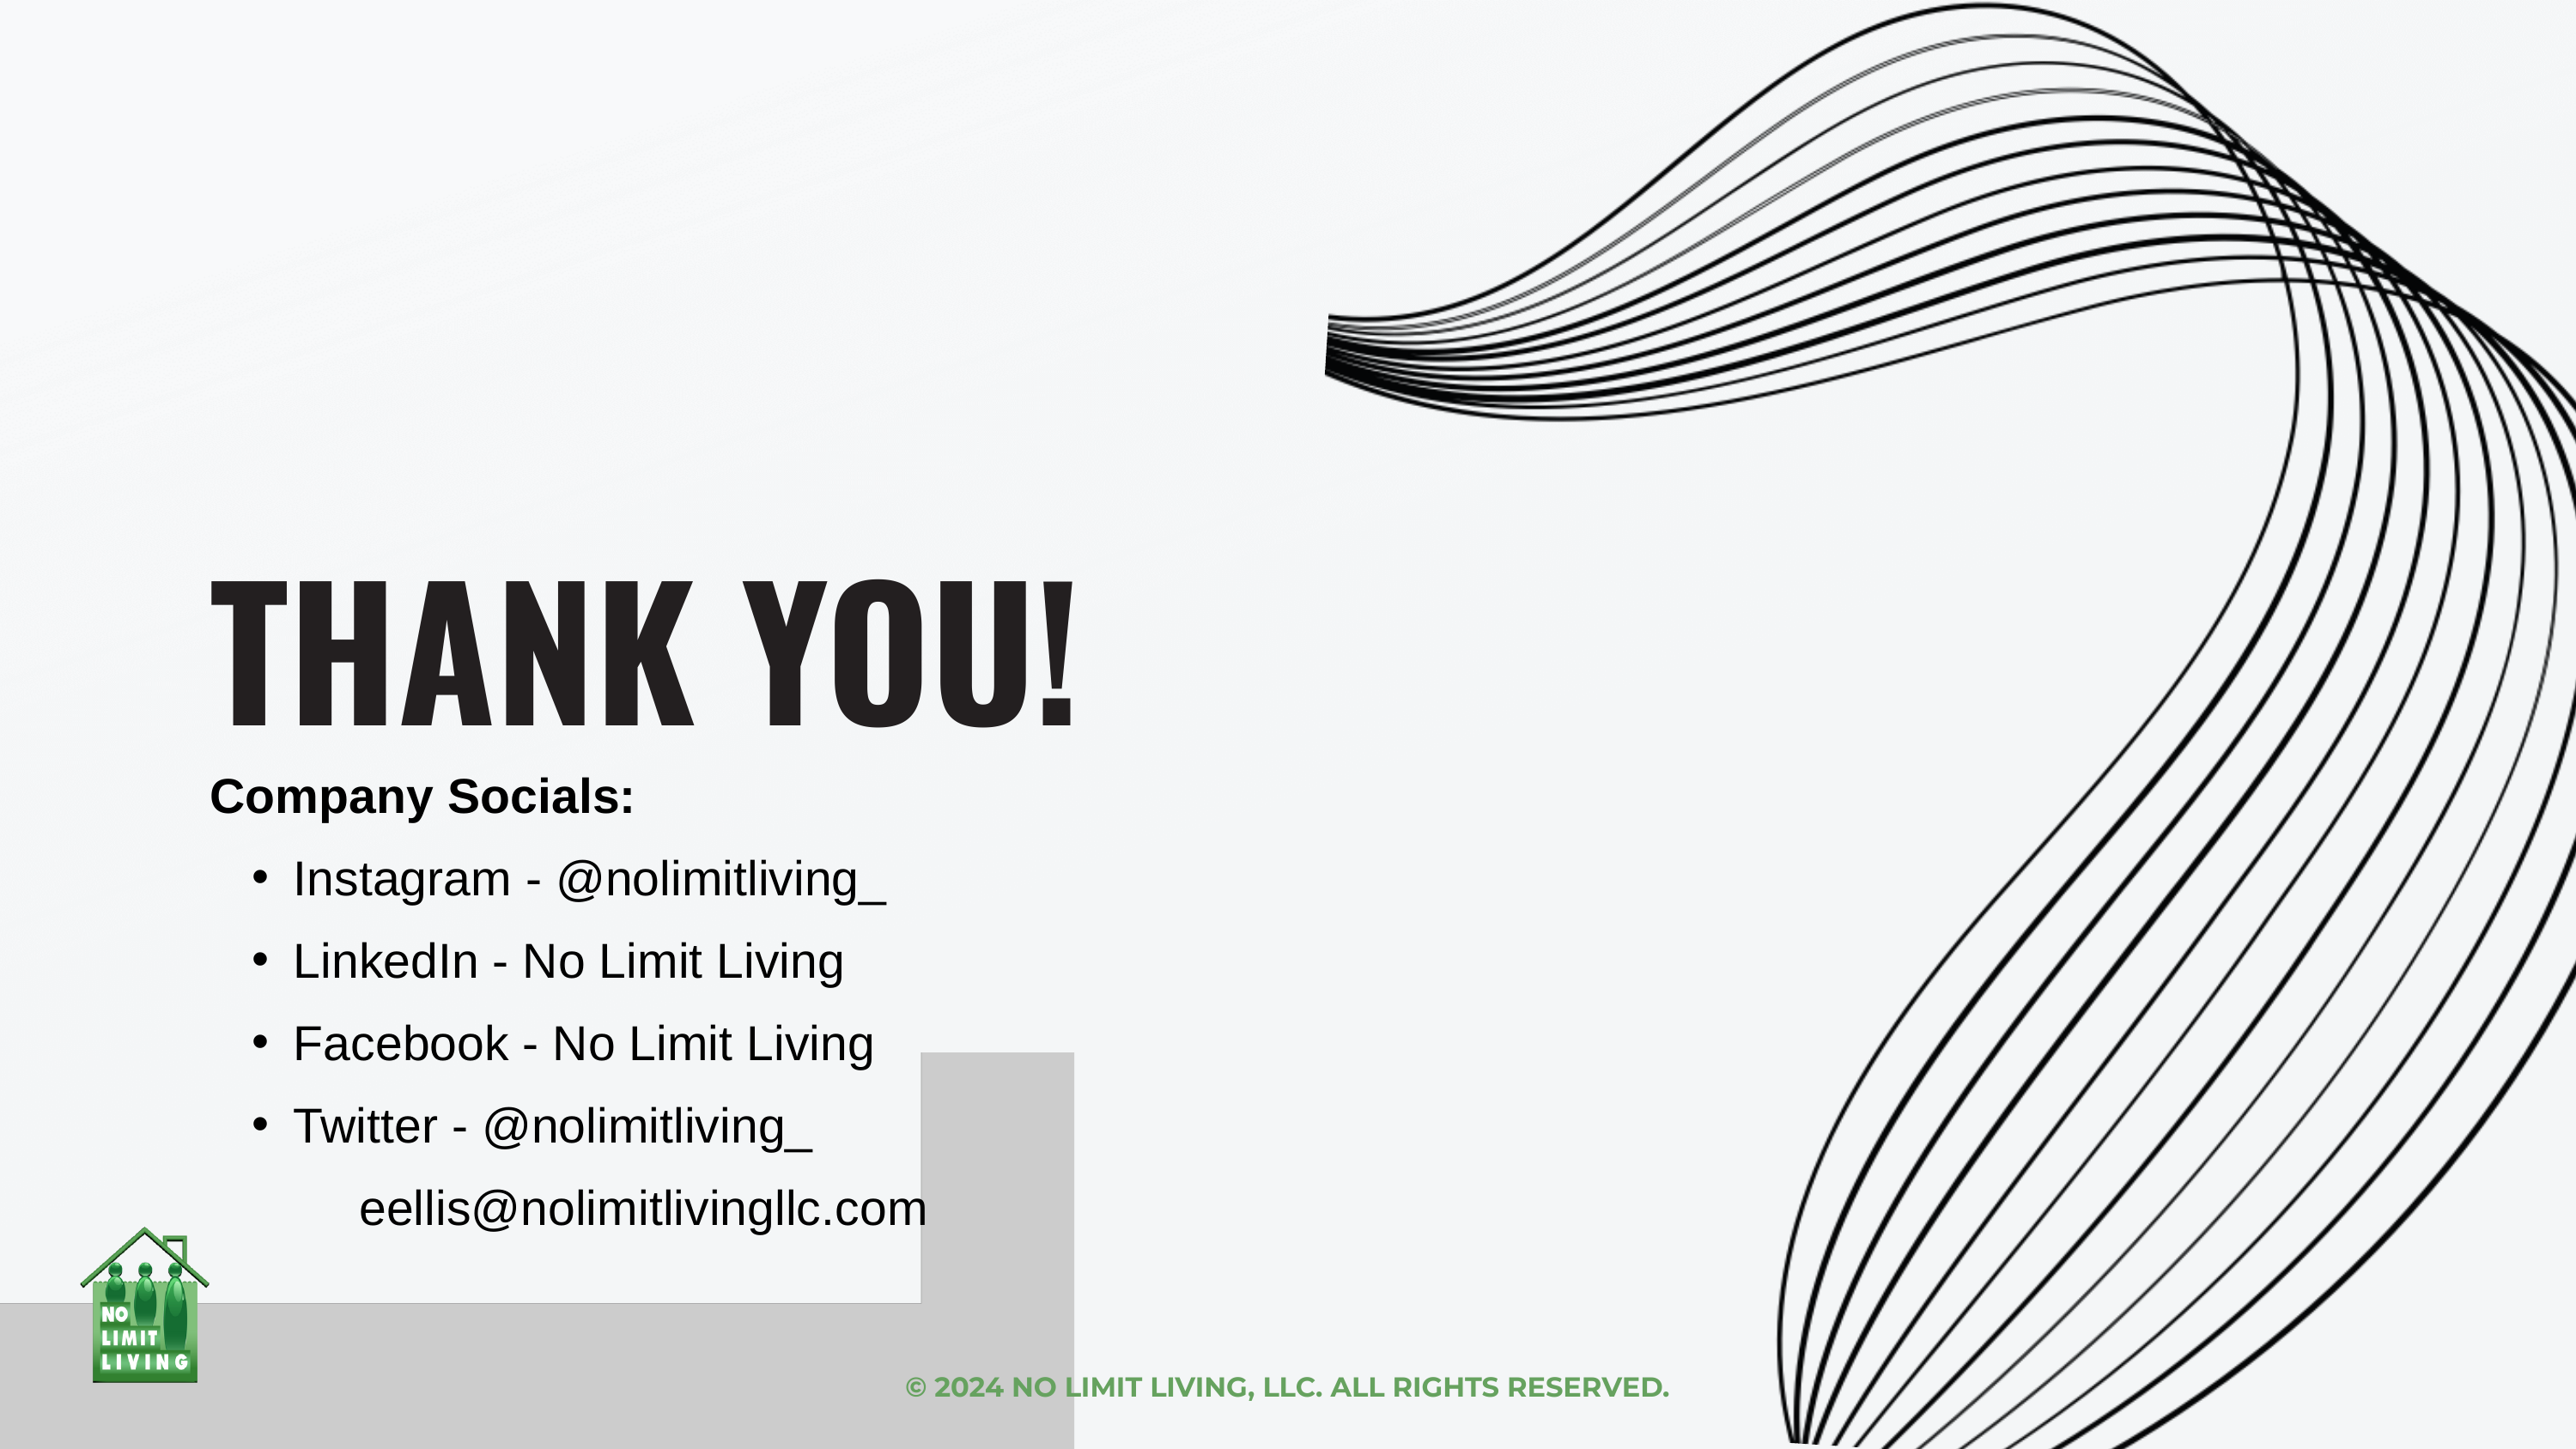

THANK YOU!

Company Socials:
Instagram - @nolimitliving_
LinkedIn - No Limit Living
Facebook - No Limit Living
Twitter - @nolimitliving_
eellis@nolimitlivingllc.com

© 2024 NO LIMIT LIVING, LLC. ALL RIGHTS RESERVED.